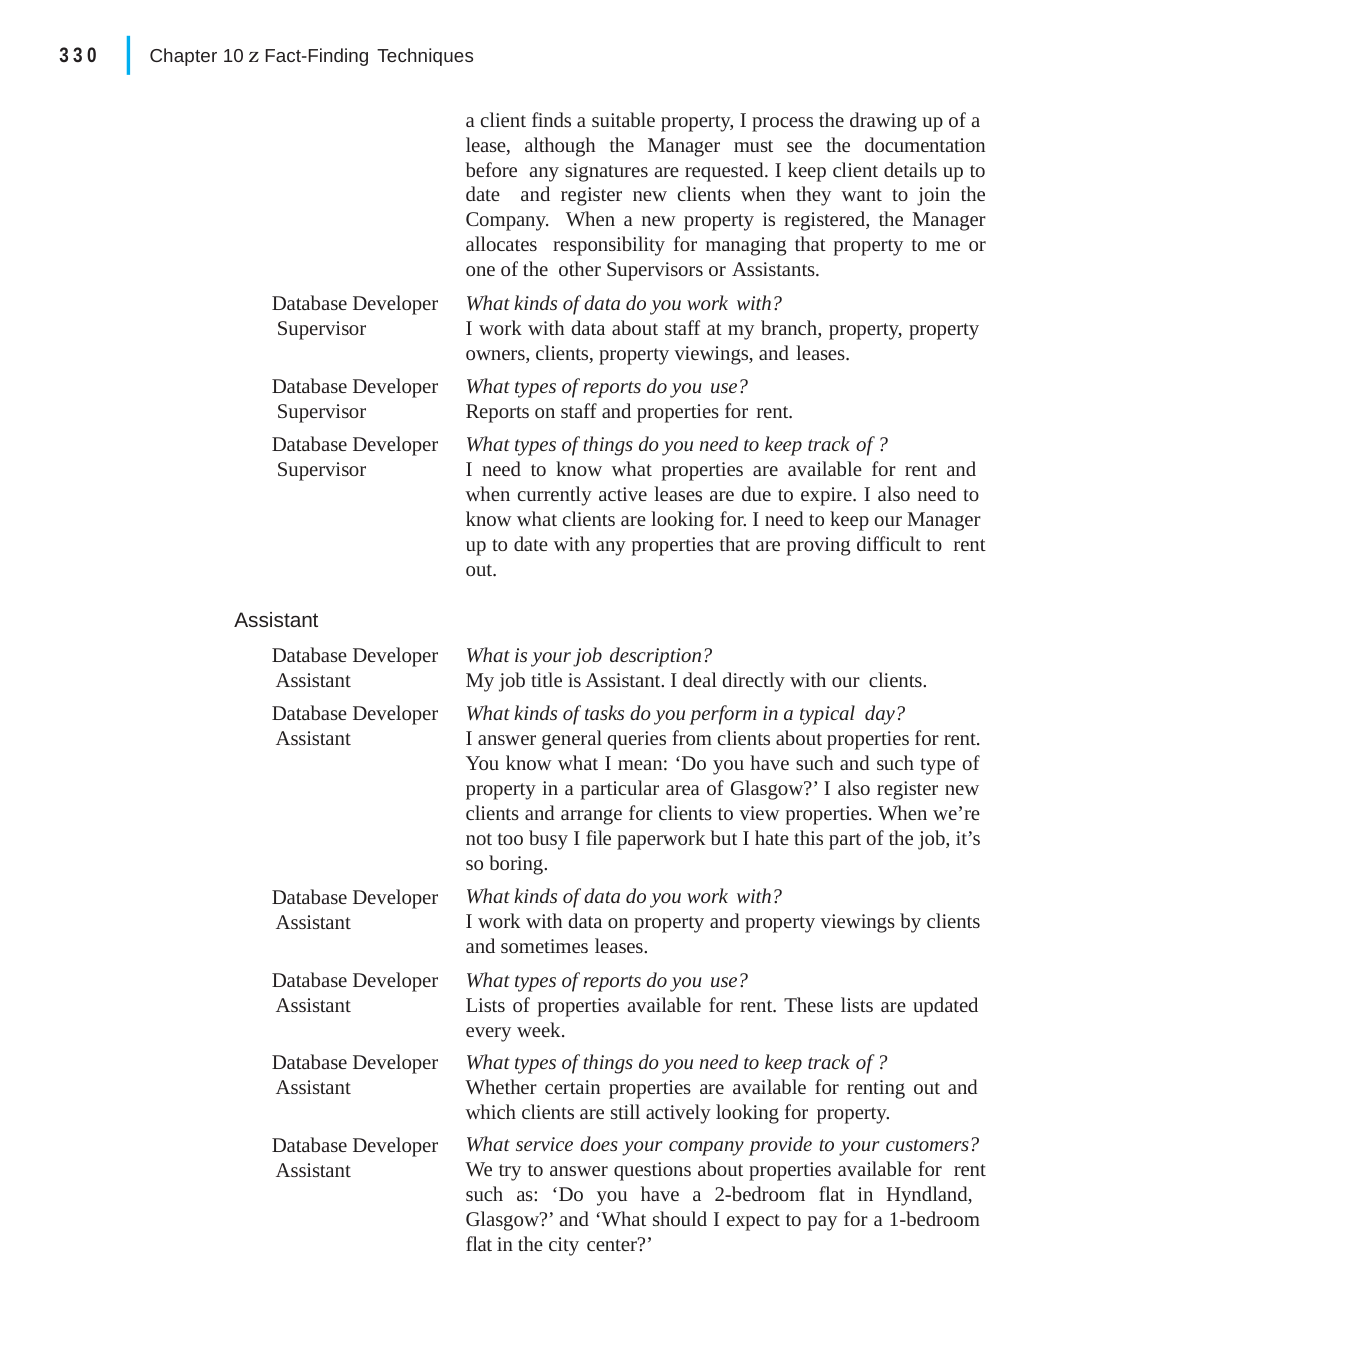

|
330
Chapter 10 z Fact-Finding Techniques
a client finds a suitable property, I process the drawing up of a  lease, although the Manager must see the documentation before  any signatures are requested. I keep client details up to date  and register new clients when they want to join the Company.  When a new property is registered, the Manager allocates  responsibility for managing that property to me or one of the  other Supervisors or Assistants.
What kinds of data do you work with?
I work with data about staff at my branch, property, property  owners, clients, property viewings, and leases.
What types of reports do you use?
Reports on staff and properties for rent.
What types of things do you need to keep track of ?
I need to know what properties are available for rent and  when currently active leases are due to expire. I also need to  know what clients are looking for. I need to keep our Manager  up to date with any properties that are proving difficult to  rent out.
Database Developer  Supervisor
Database Developer  Supervisor
Database Developer  Supervisor
Assistant
Database Developer  Assistant
Database Developer  Assistant
What is your job description?
My job title is Assistant. I deal directly with our clients.
What kinds of tasks do you perform in a typical day?
I answer general queries from clients about properties for rent.  You know what I mean: ‘Do you have such and such type of  property in a particular area of Glasgow?’ I also register new  clients and arrange for clients to view properties. When we’re  not too busy I file paperwork but I hate this part of the job, it’s  so boring.
What kinds of data do you work with?
I work with data on property and property viewings by clients  and sometimes leases.
What types of reports do you use?
Lists of properties available for rent. These lists are updated  every week.
What types of things do you need to keep track of ?
Whether certain properties are available for renting out and  which clients are still actively looking for property.
What service does your company provide to your customers?  We try to answer questions about properties available for  rent such as: ‘Do you have a 2-bedroom flat in Hyndland,  Glasgow?’ and ‘What should I expect to pay for a 1-bedroom  flat in the city center?’
Database Developer  Assistant
Database Developer  Assistant
Database Developer  Assistant
Database Developer  Assistant